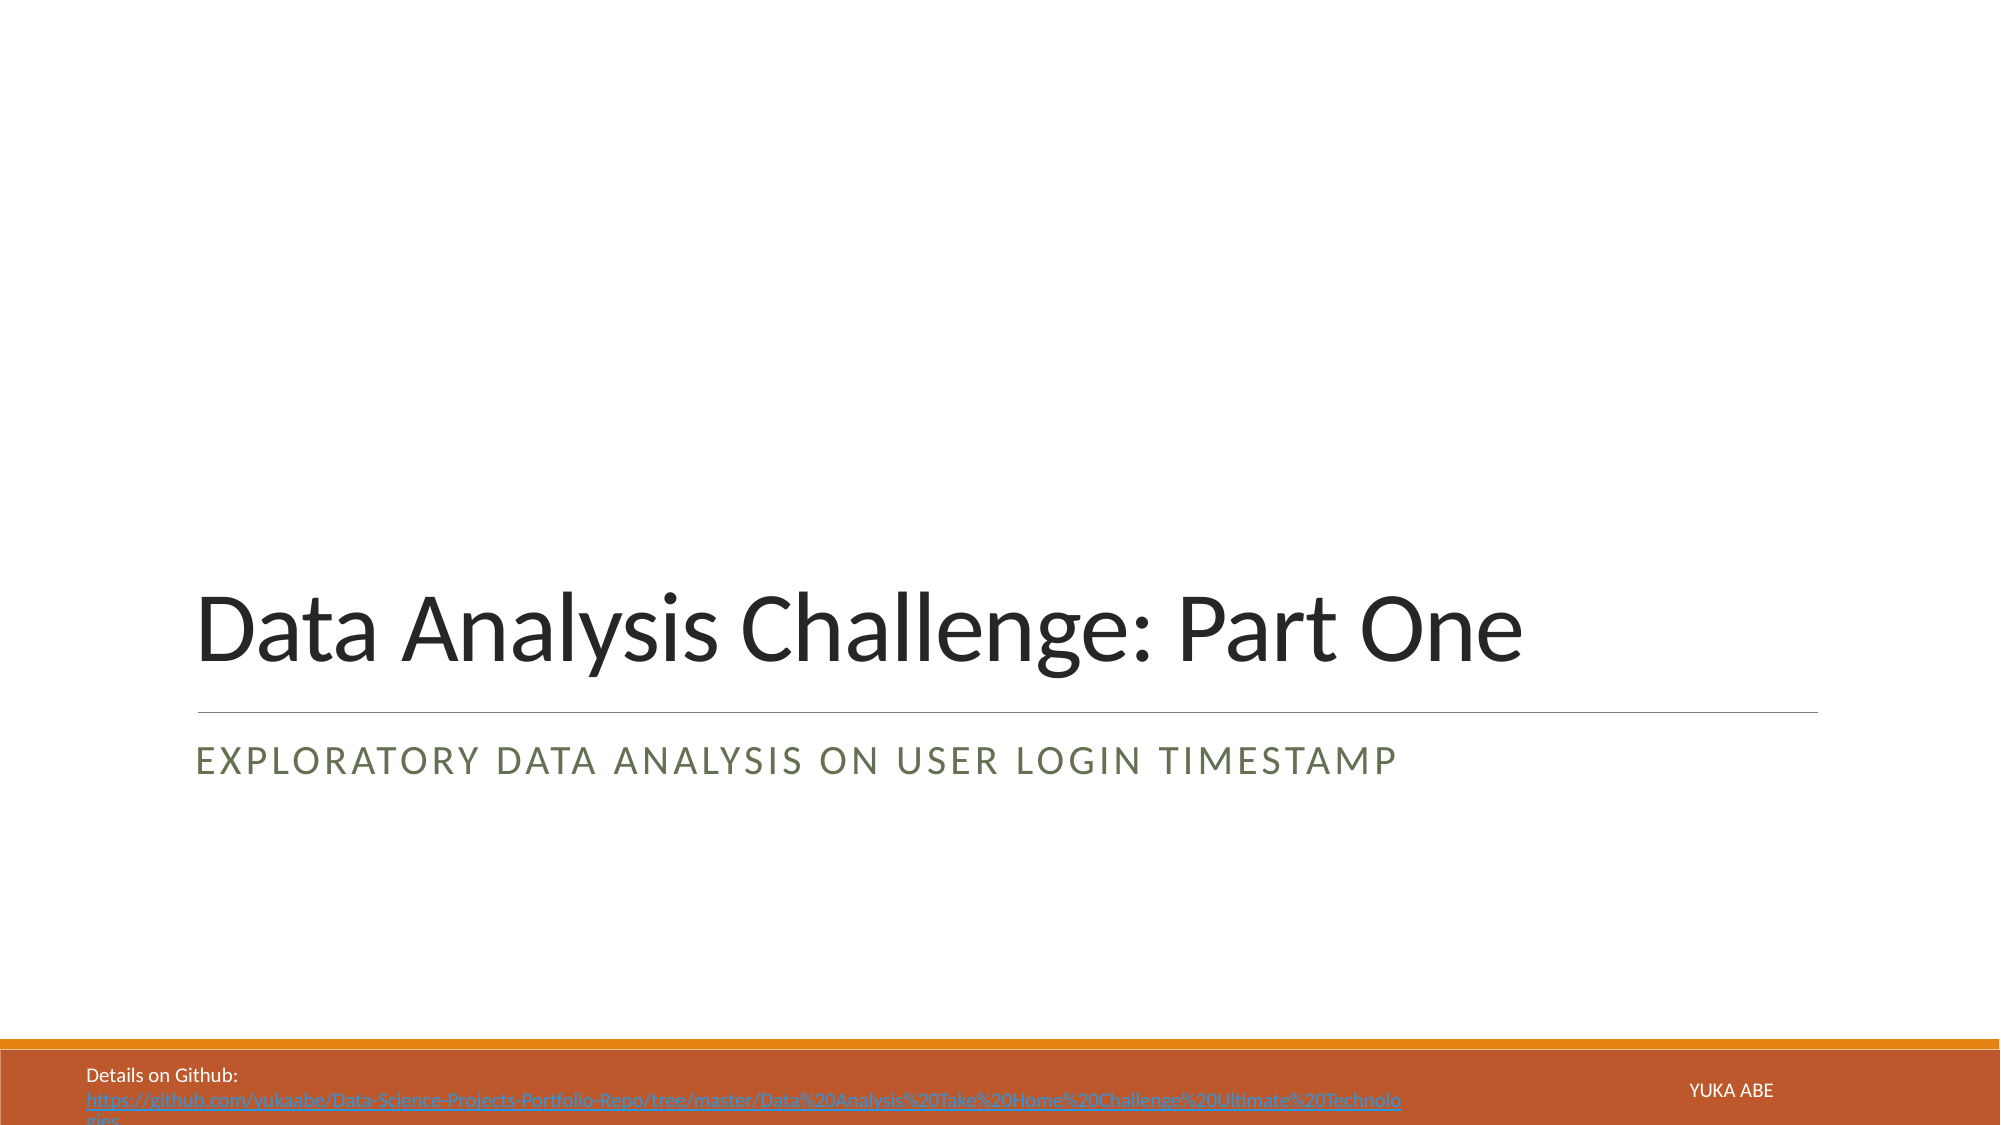

# Data Analysis Challenge: Part One
Exploratory data analysis on USER Login Timestamp
YUKA ABE